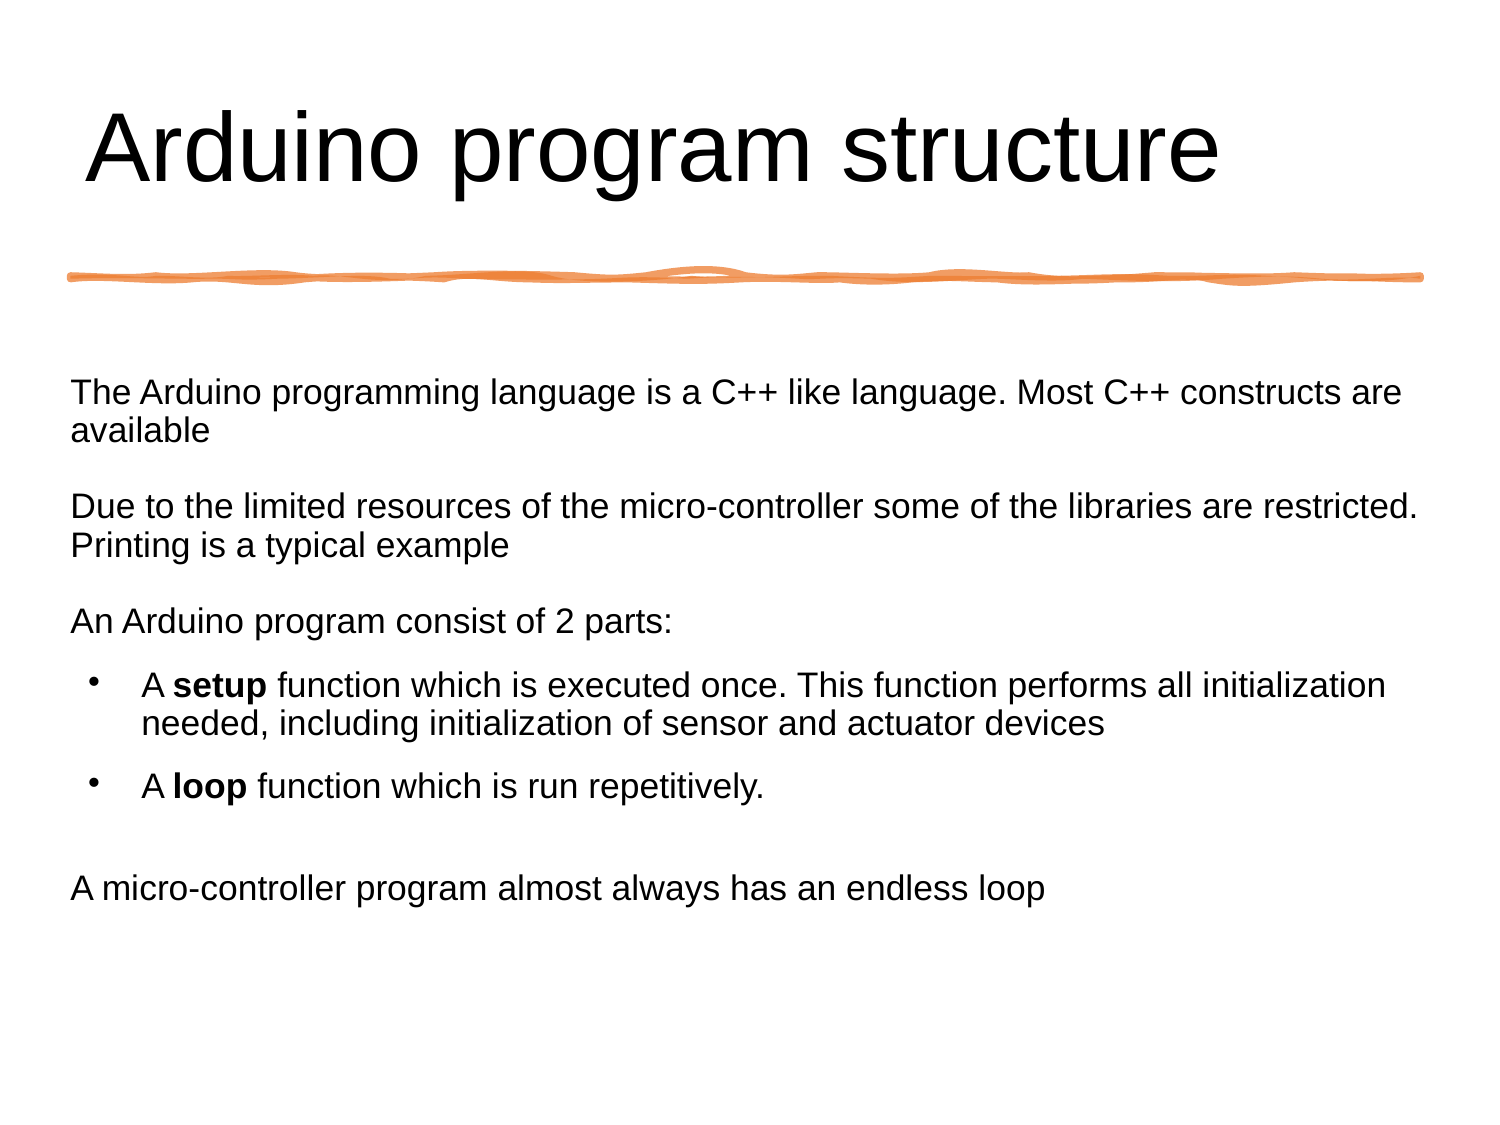

# Arduino program structure

The Arduino programming language is a C++ like language. Most C++ constructs are available

Due to the limited resources of the micro-controller some of the libraries are restricted. Printing is a typical example

An Arduino program consist of 2 parts:
A setup function which is executed once. This function performs all initialization needed, including initialization of sensor and actuator devices
A loop function which is run repetitively.

A micro-controller program almost always has an endless loop